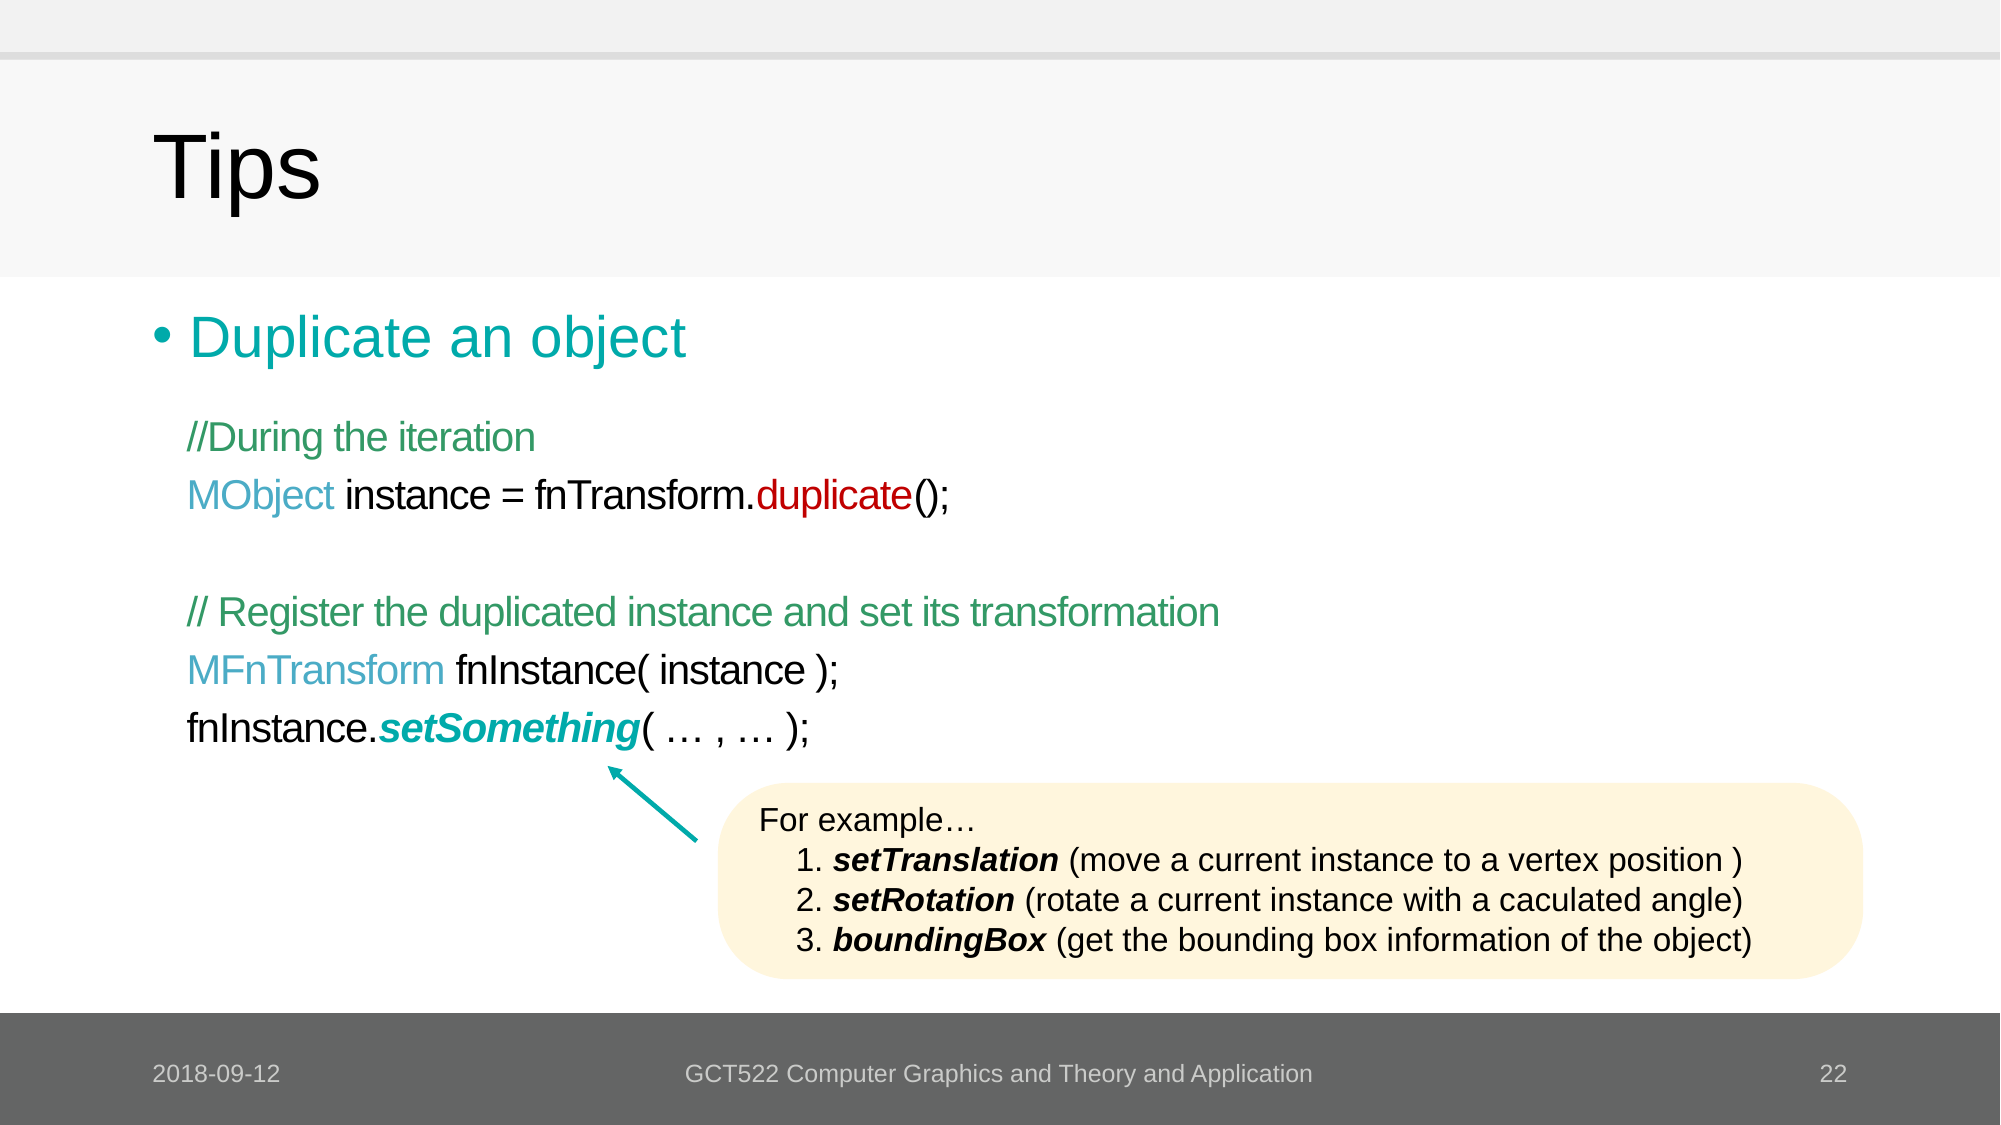

# Tips
Duplicate an object
//During the iteration
MObject instance = fnTransform.duplicate();

// Register the duplicated instance and set its transformation
MFnTransform fnInstance( instance );
fnInstance.setSomething( … , … );

For example…
    1. setTranslation (move a current instance to a vertex position )
    2. setRotation (rotate a current instance with a caculated angle)
    3. boundingBox (get the bounding box information of the object)
2018-09-12
GCT522 Computer Graphics and Theory and Application
22